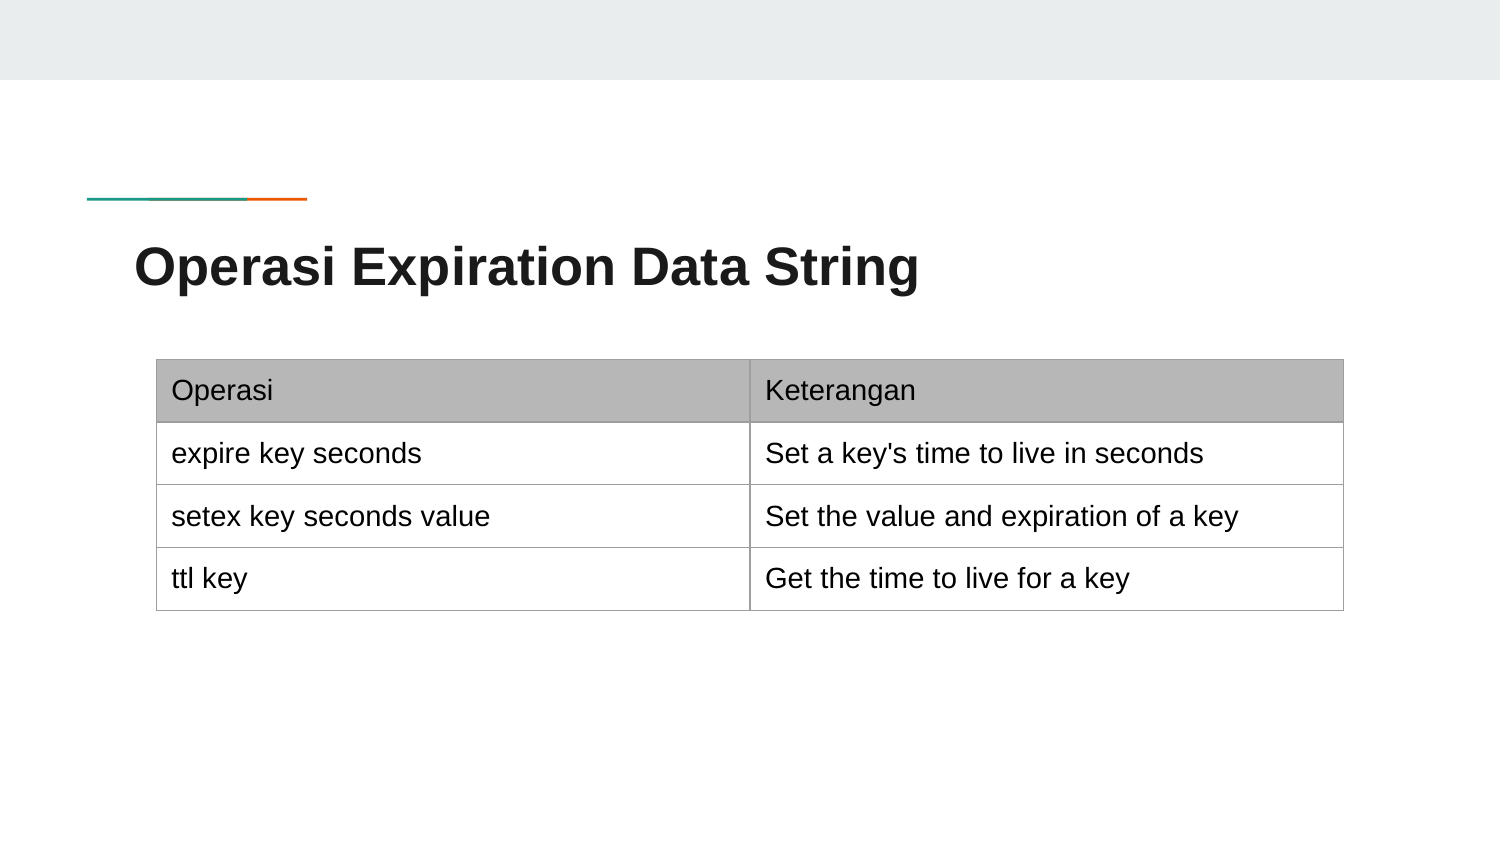

# Operasi Expiration Data String
| Operasi | Keterangan |
| --- | --- |
| expire key seconds | Set a key's time to live in seconds |
| setex key seconds value | Set the value and expiration of a key |
| ttl key | Get the time to live for a key |